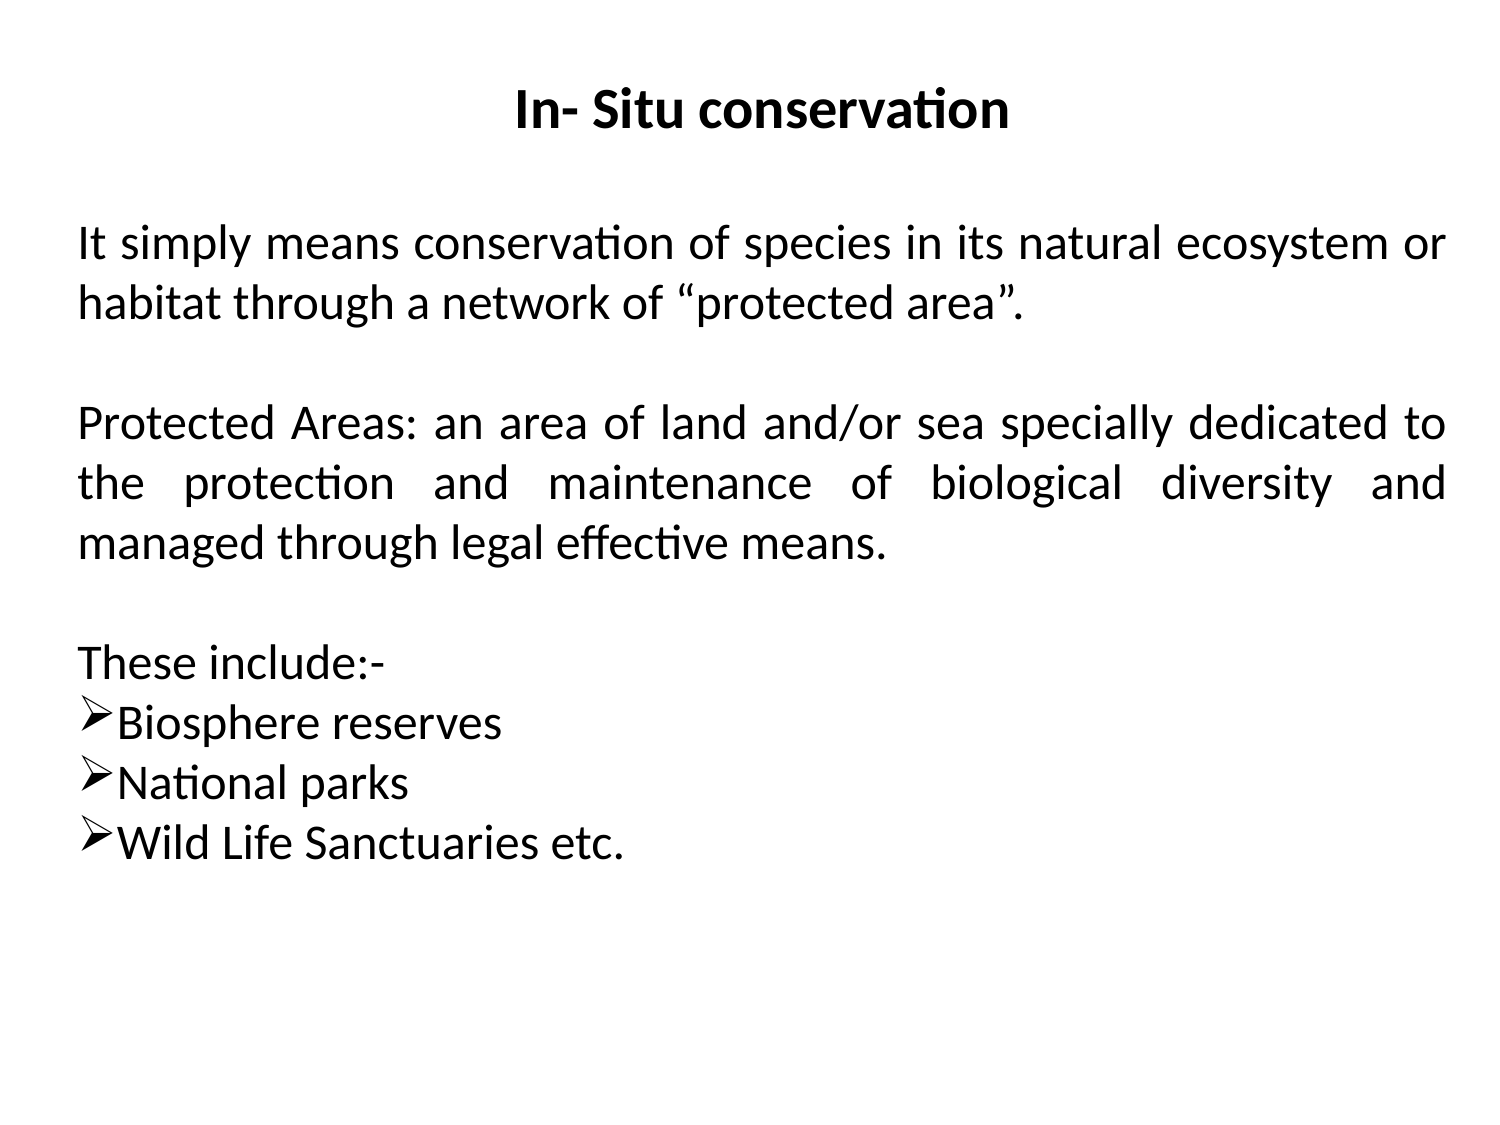

In- Situ conservation

It simply means conservation of species in its natural ecosystem or habitat through a network of “protected area”.

Protected Areas: an area of land and/or sea specially dedicated to the protection and maintenance of biological diversity and managed through legal effective means.

These include:-
Biosphere reserves
National parks
Wild Life Sanctuaries etc.